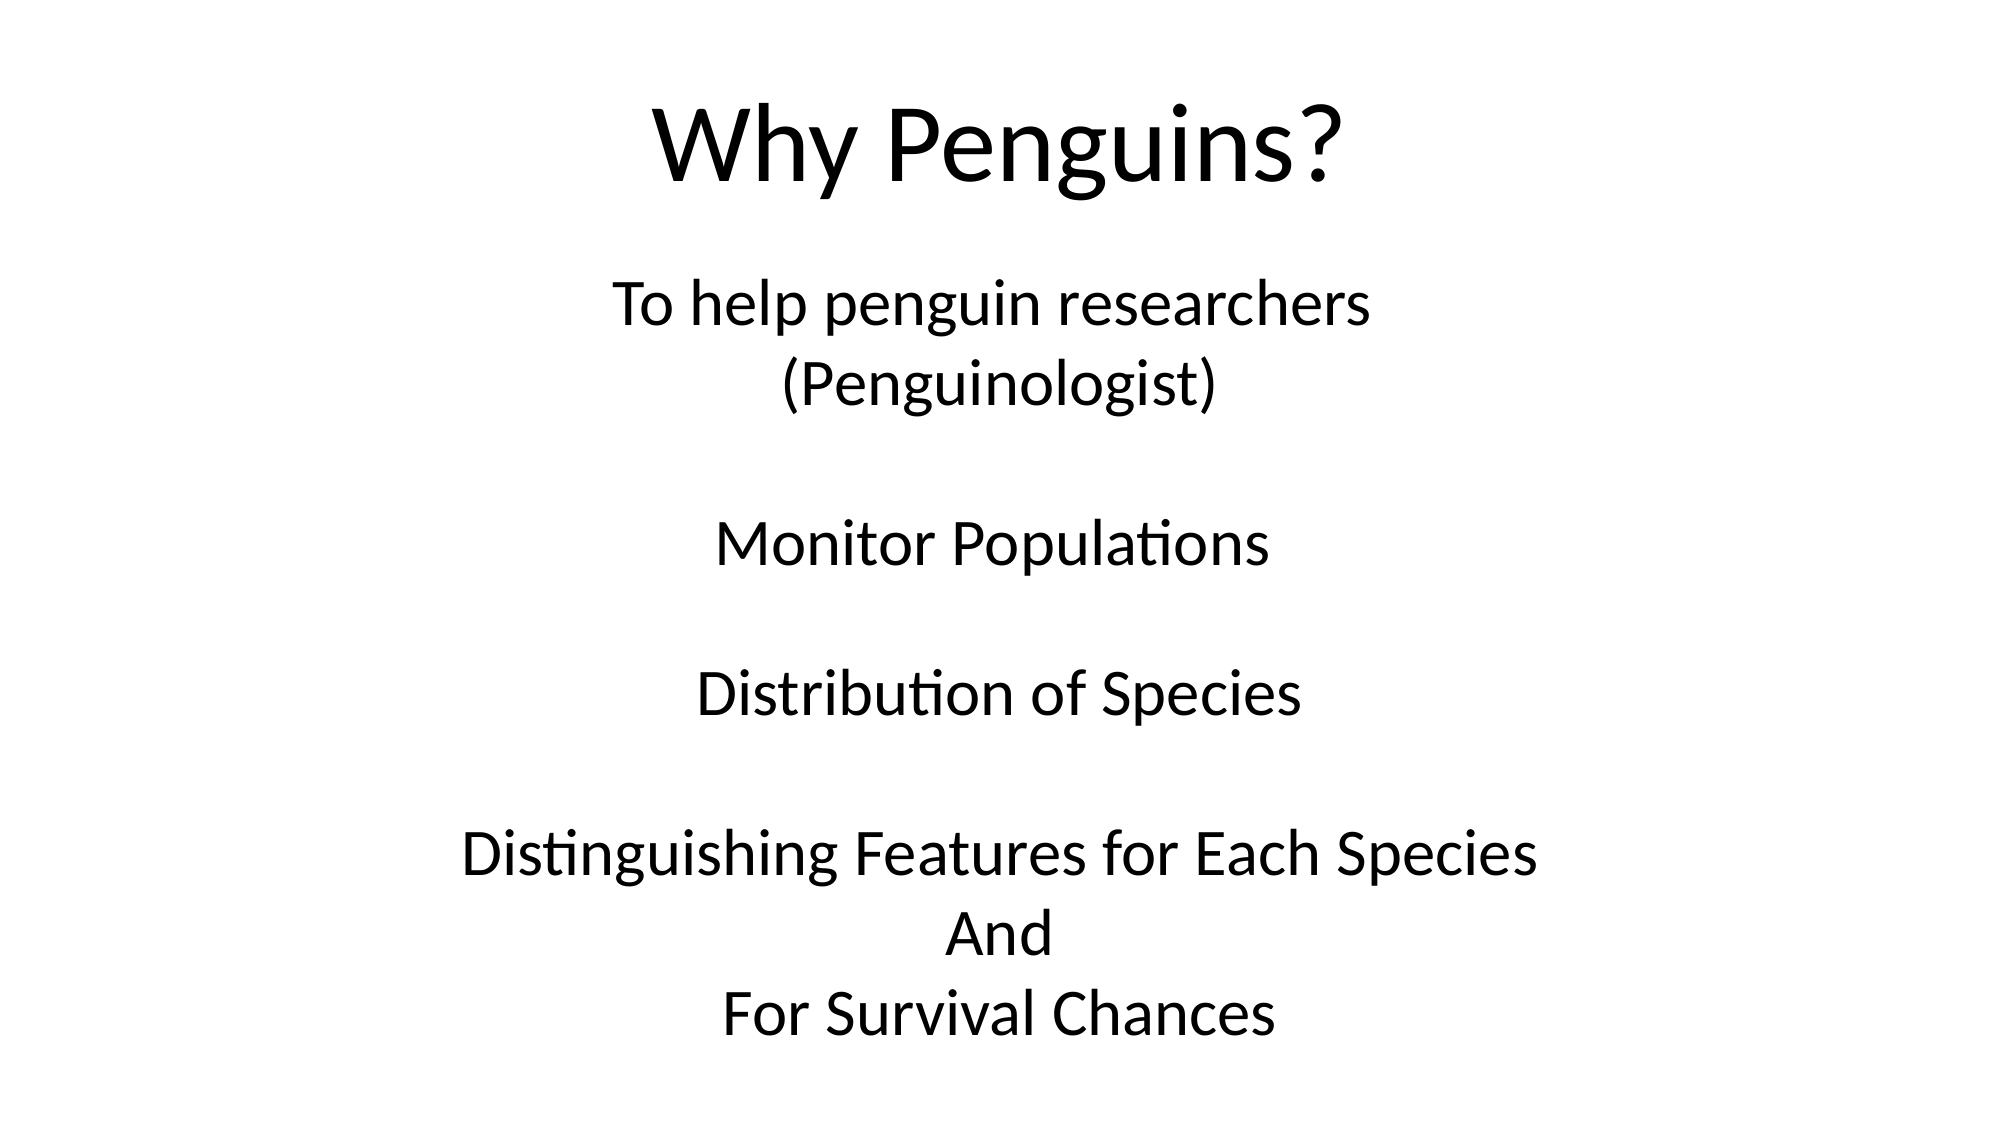

Why Penguins?
To help penguin researchers
(Penguinologist)

Monitor Populations

Distribution of Species

Distinguishing Features for Each Species
And
For Survival Chances